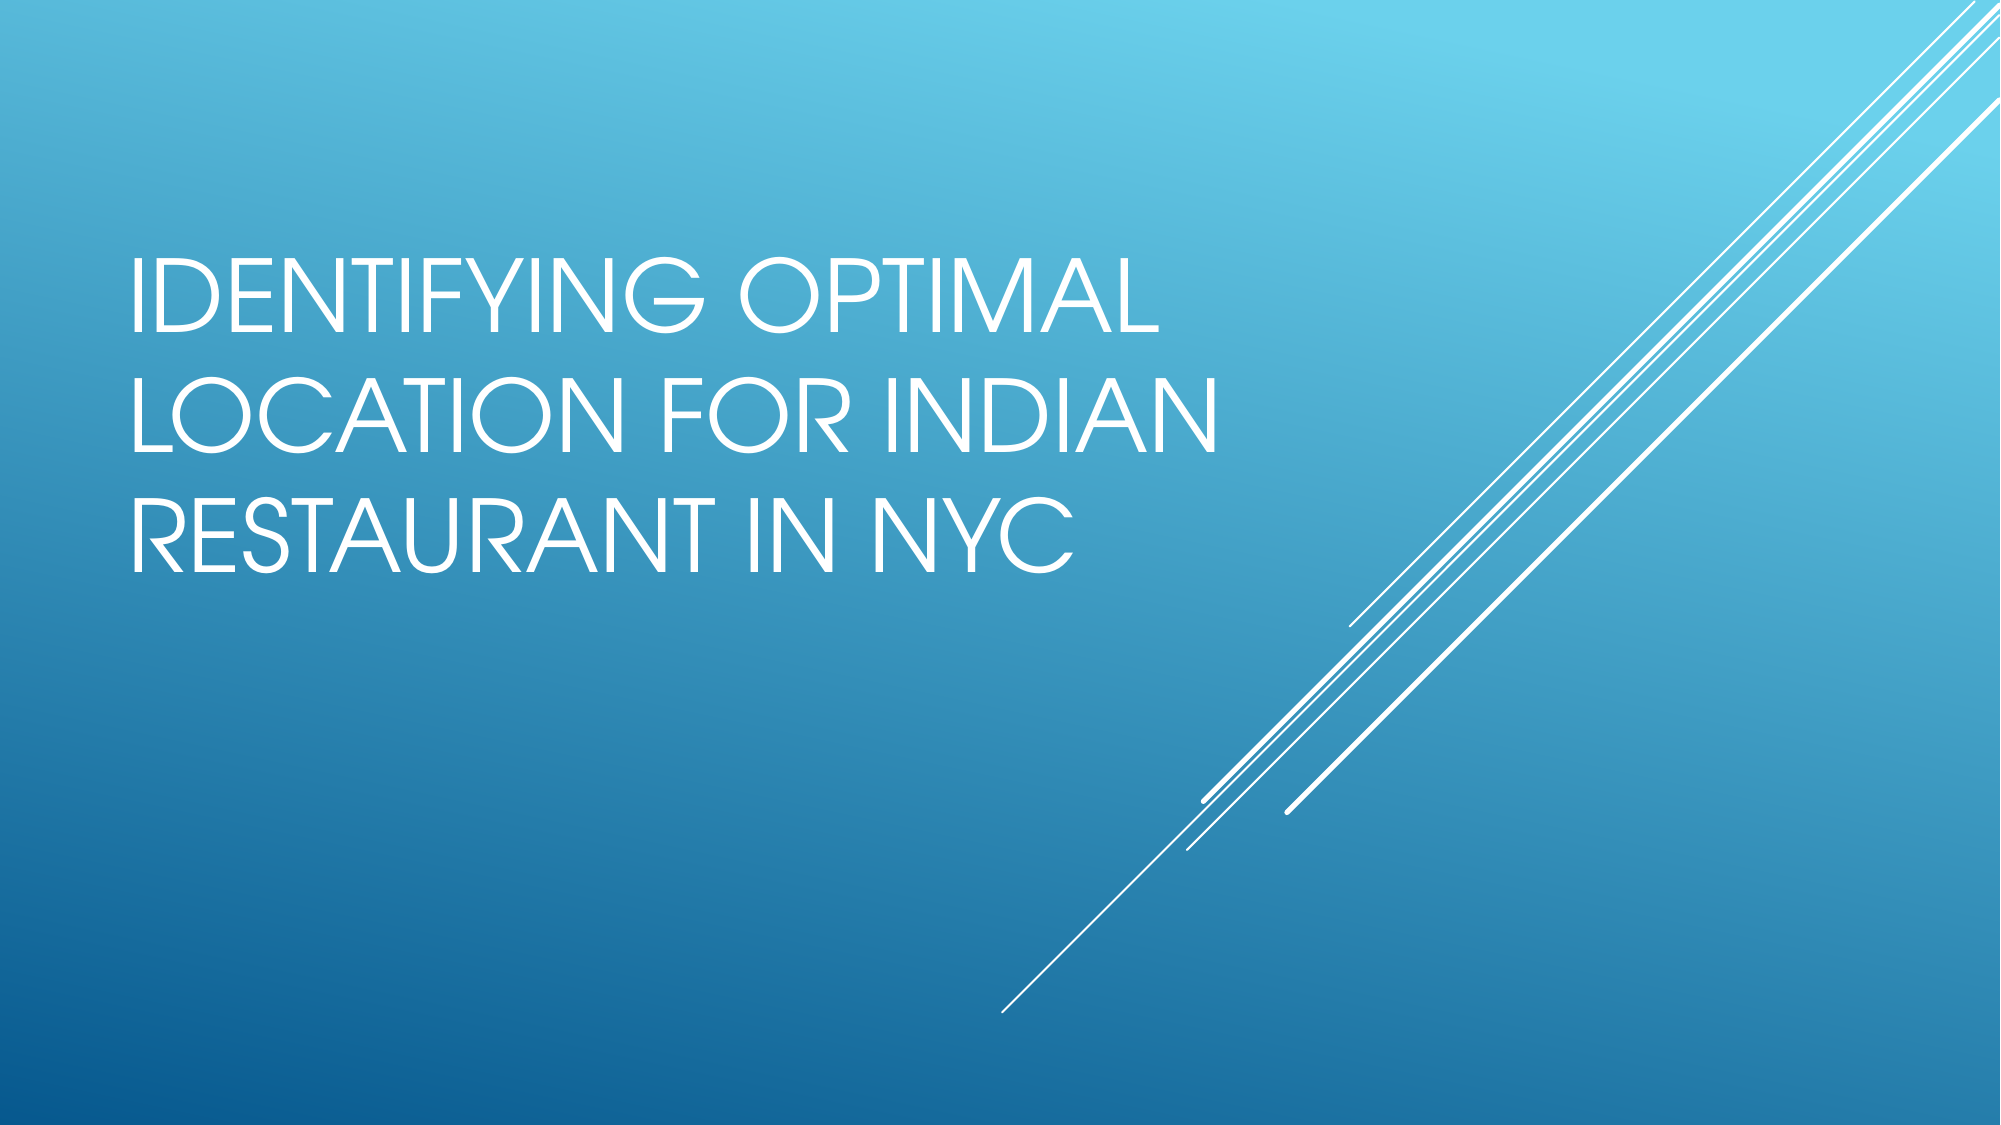

# Identifying optimal location for indian restaurant in NYC